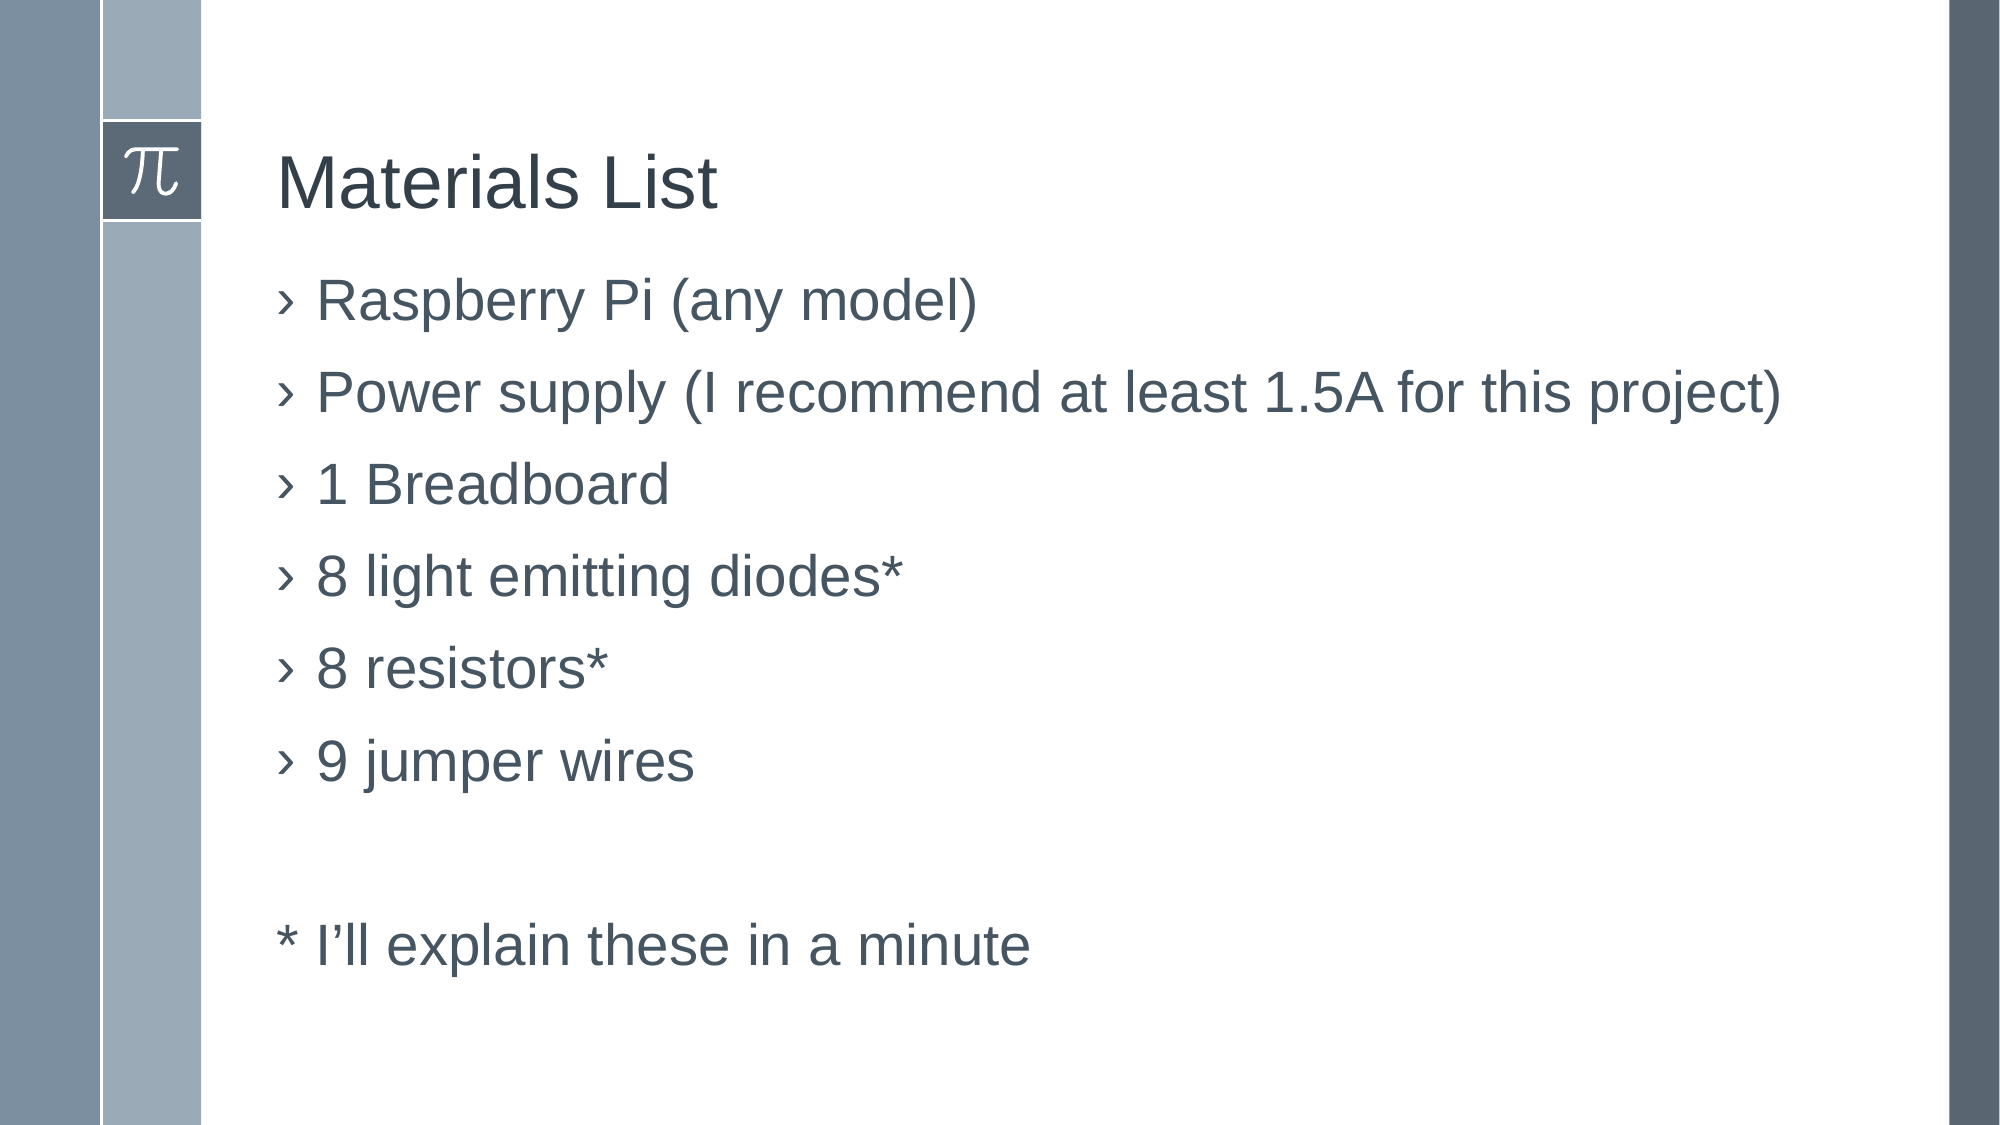

# Materials List
Raspberry Pi (any model)
Power supply (I recommend at least 1.5A for this project)
1 Breadboard
8 light emitting diodes*
8 resistors*
9 jumper wires

* I’ll explain these in a minute